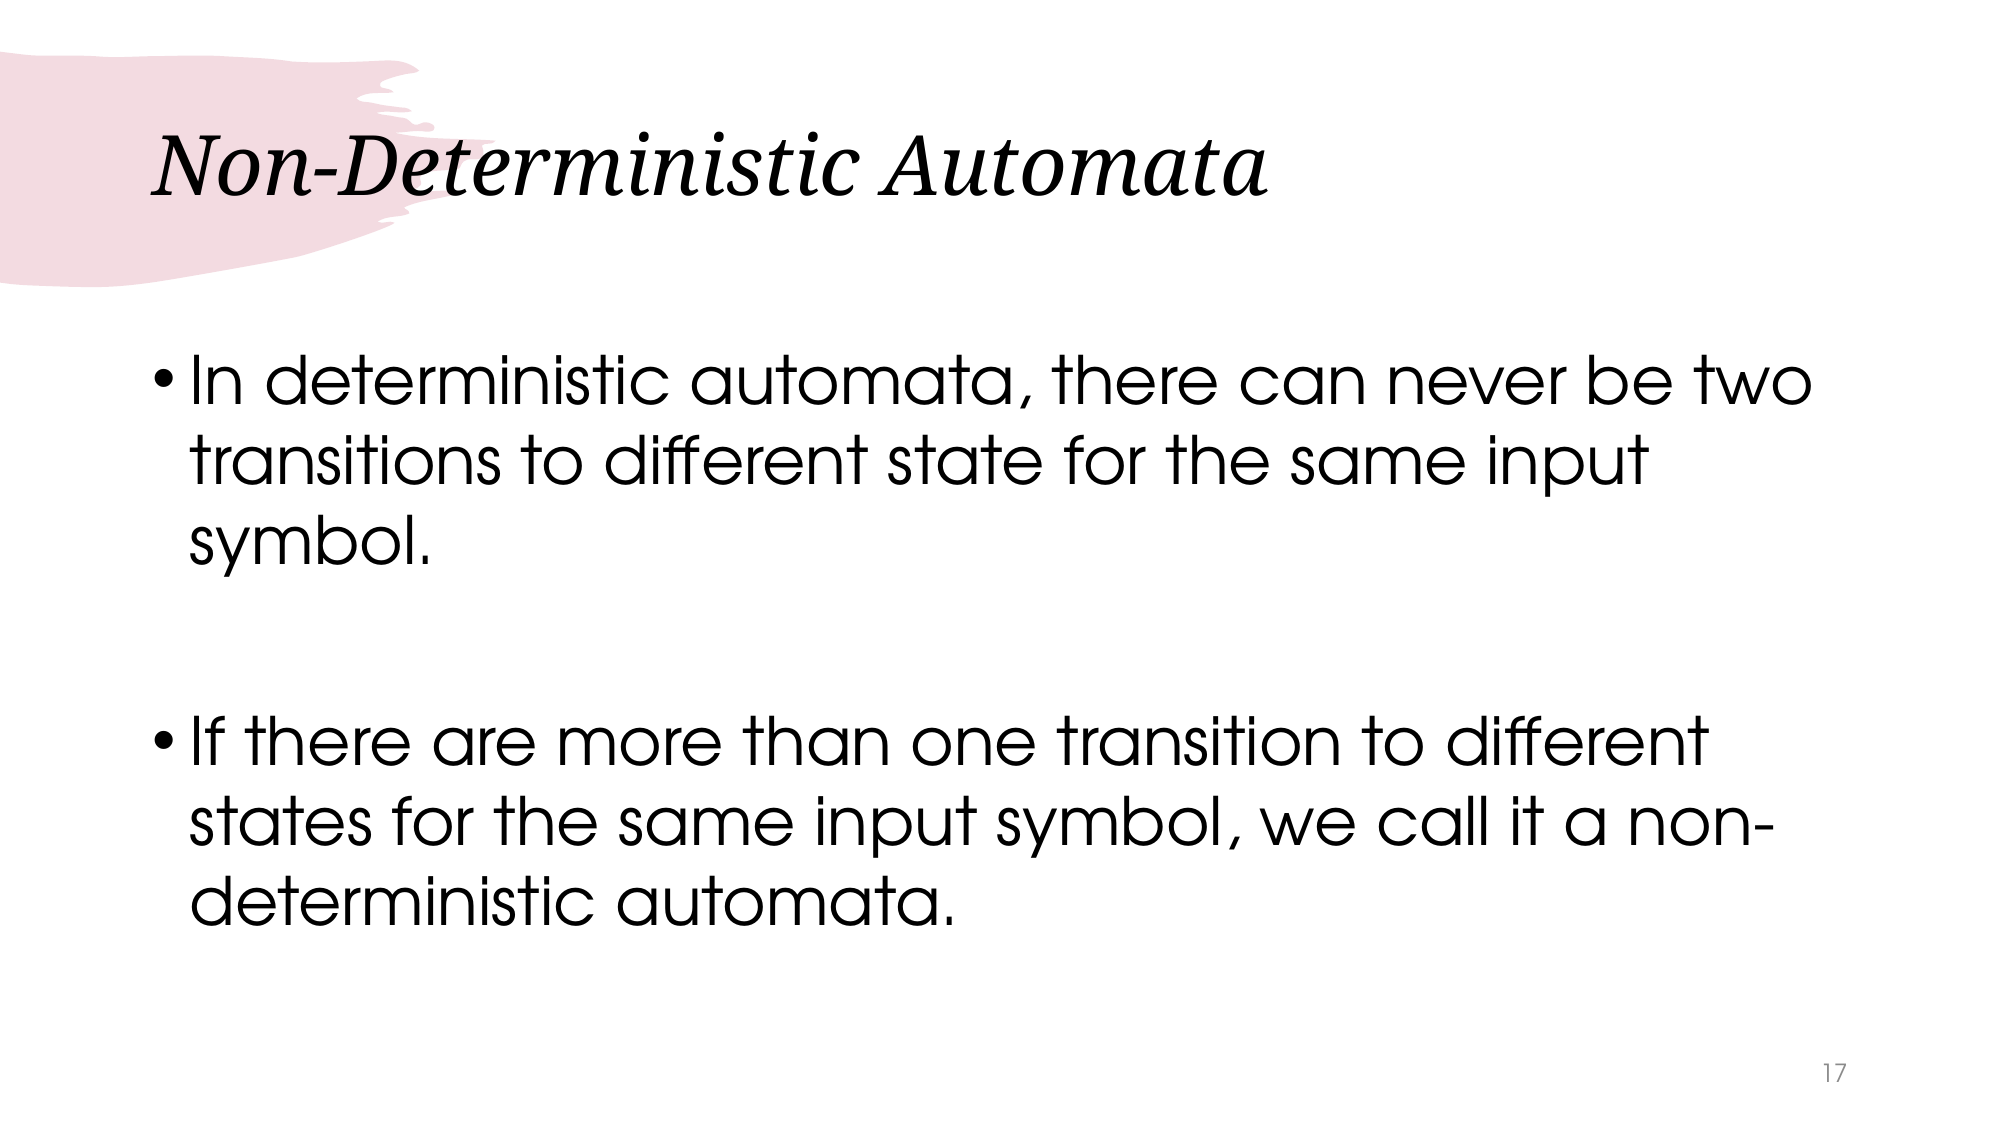

# Non-Deterministic Automata
In deterministic automata, there can never be two transitions to different state for the same input symbol.

If there are more than one transition to different states for the same input symbol, we call it a non-deterministic automata.
17